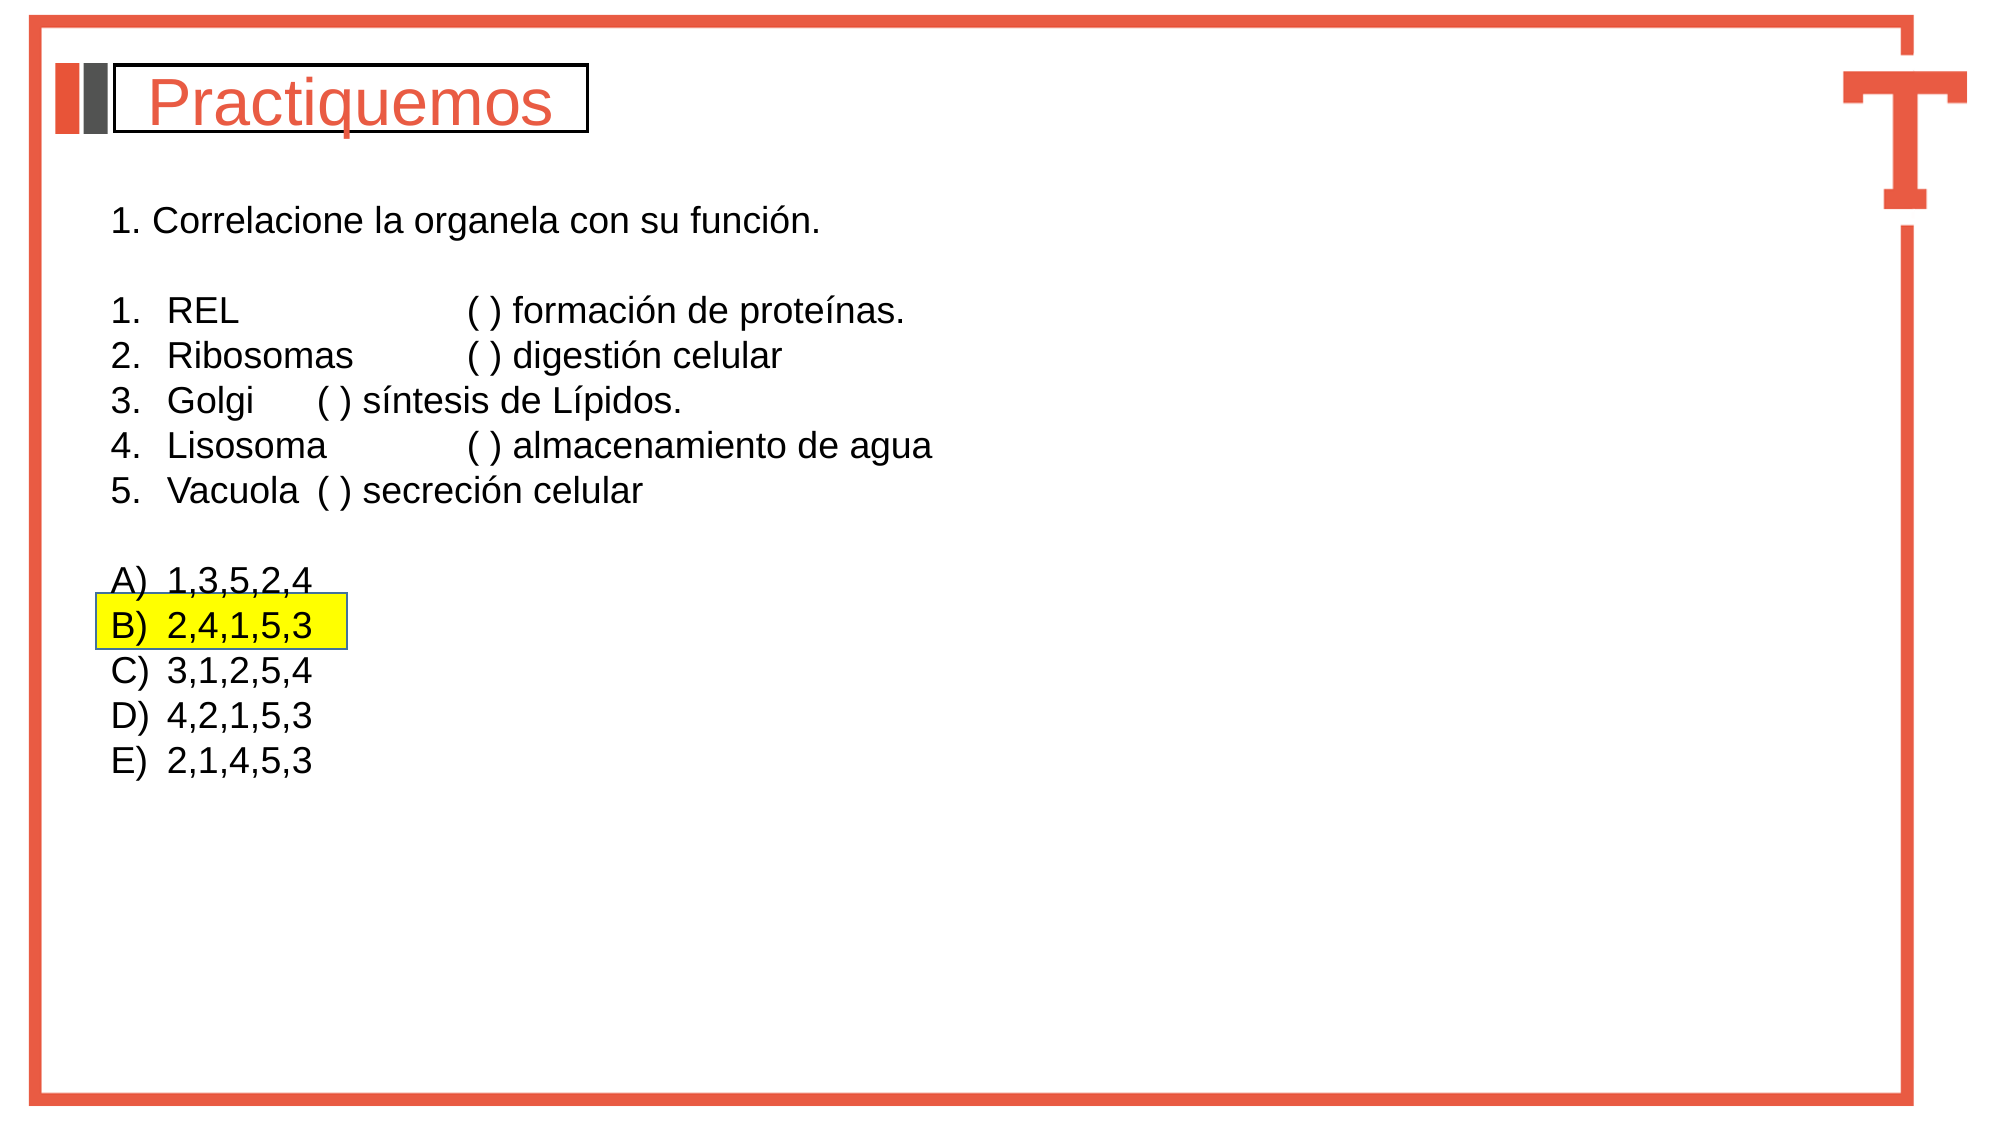

Practiquemos
1. Correlacione la organela con su función.

REL 		( ) formación de proteínas.
Ribosomas 	( ) digestión celular
Golgi 	( ) síntesis de Lípidos.
Lisosoma 	( ) almacenamiento de agua
Vacuola 	( ) secreción celular

1,3,5,2,4
2,4,1,5,3
3,1,2,5,4
4,2,1,5,3
2,1,4,5,3